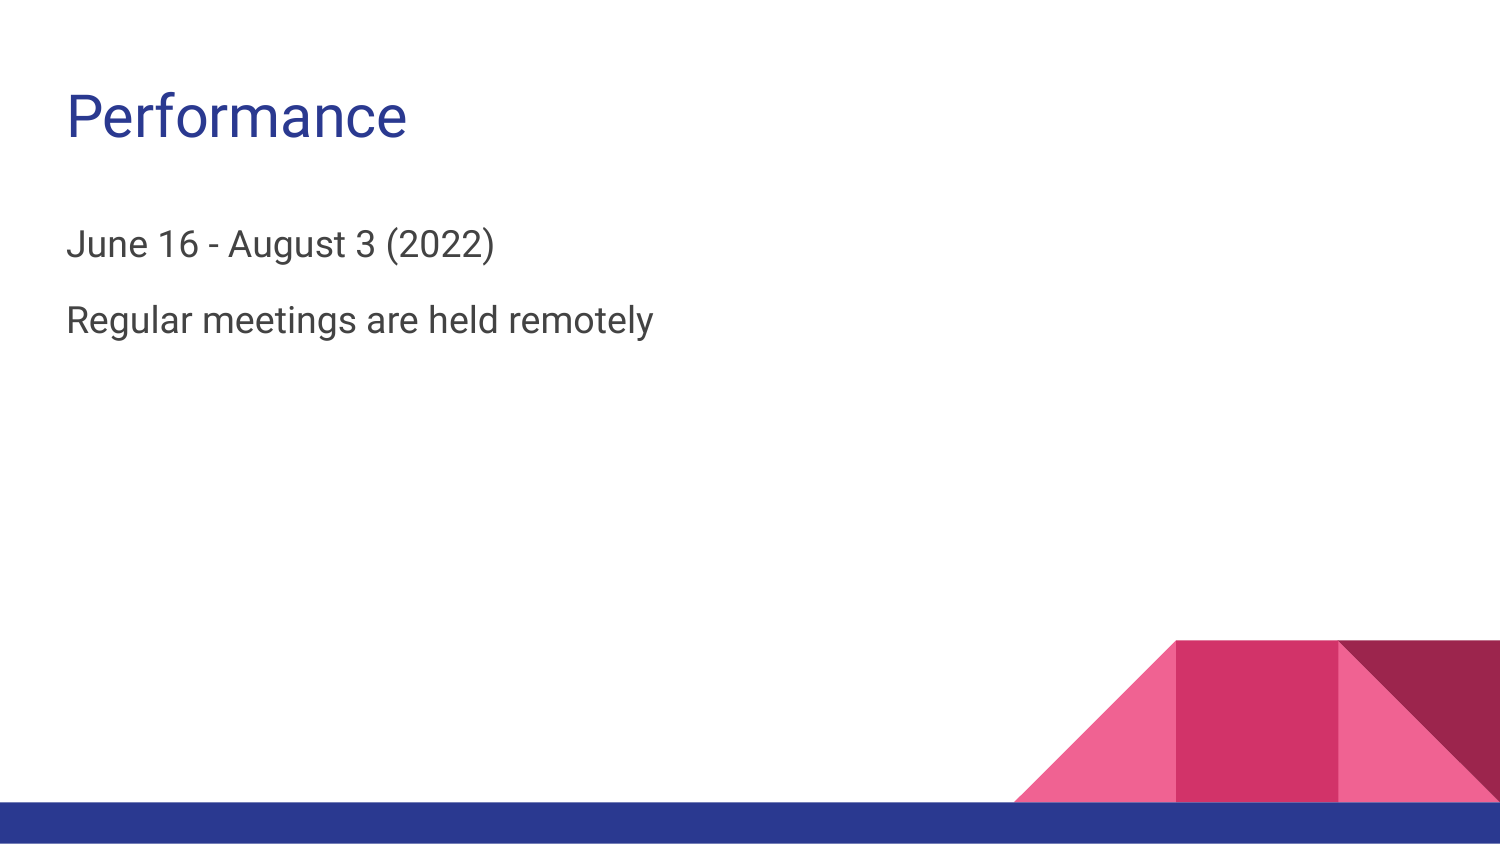

# Performance
June 16 - August 3 (2022)
Regular meetings are held remotely